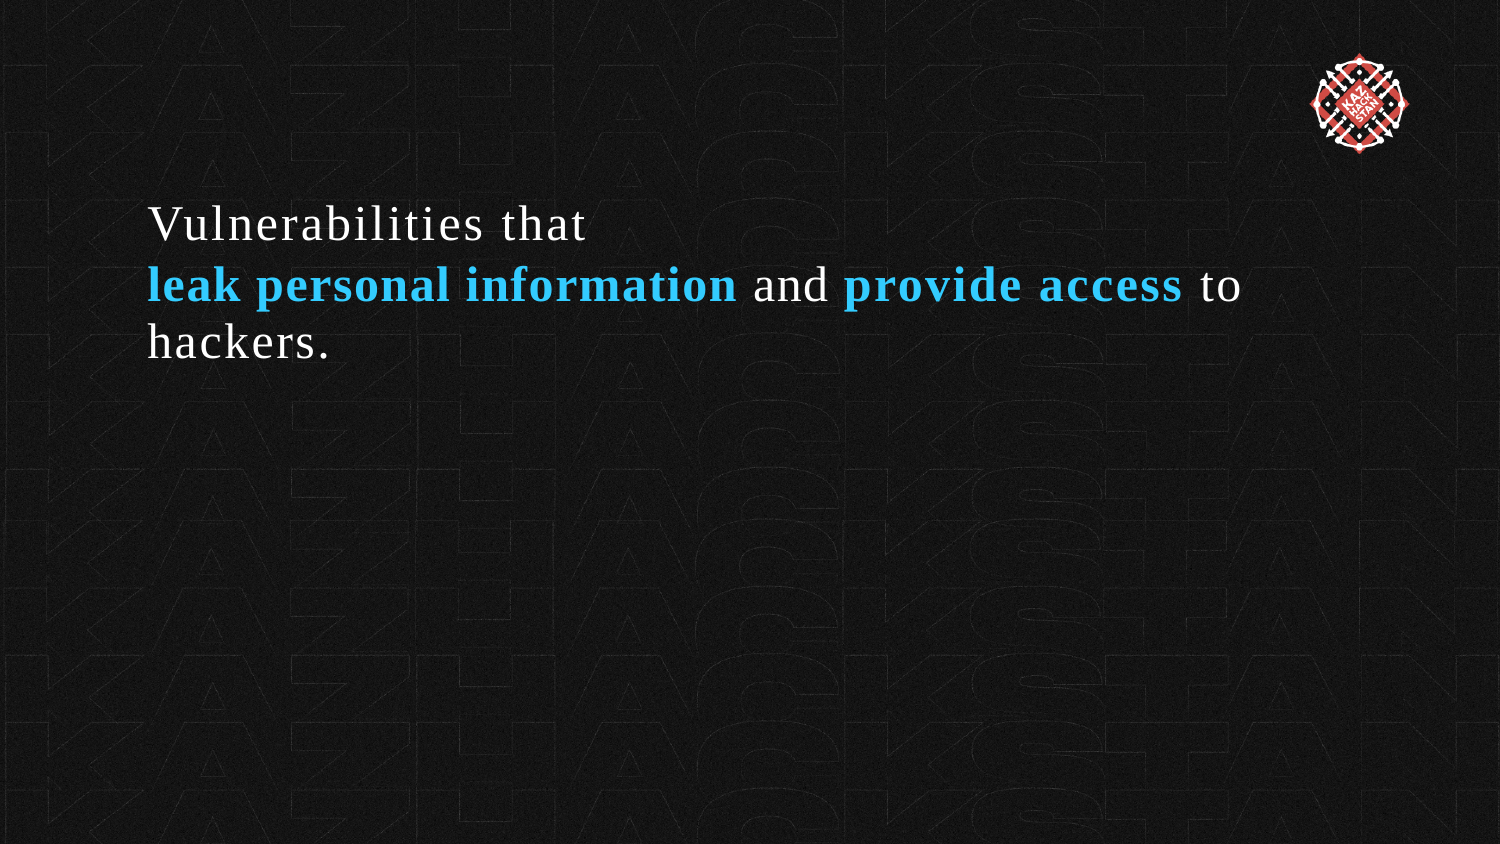

Vulnerabilities that
leak personal information and provide access to hackers.